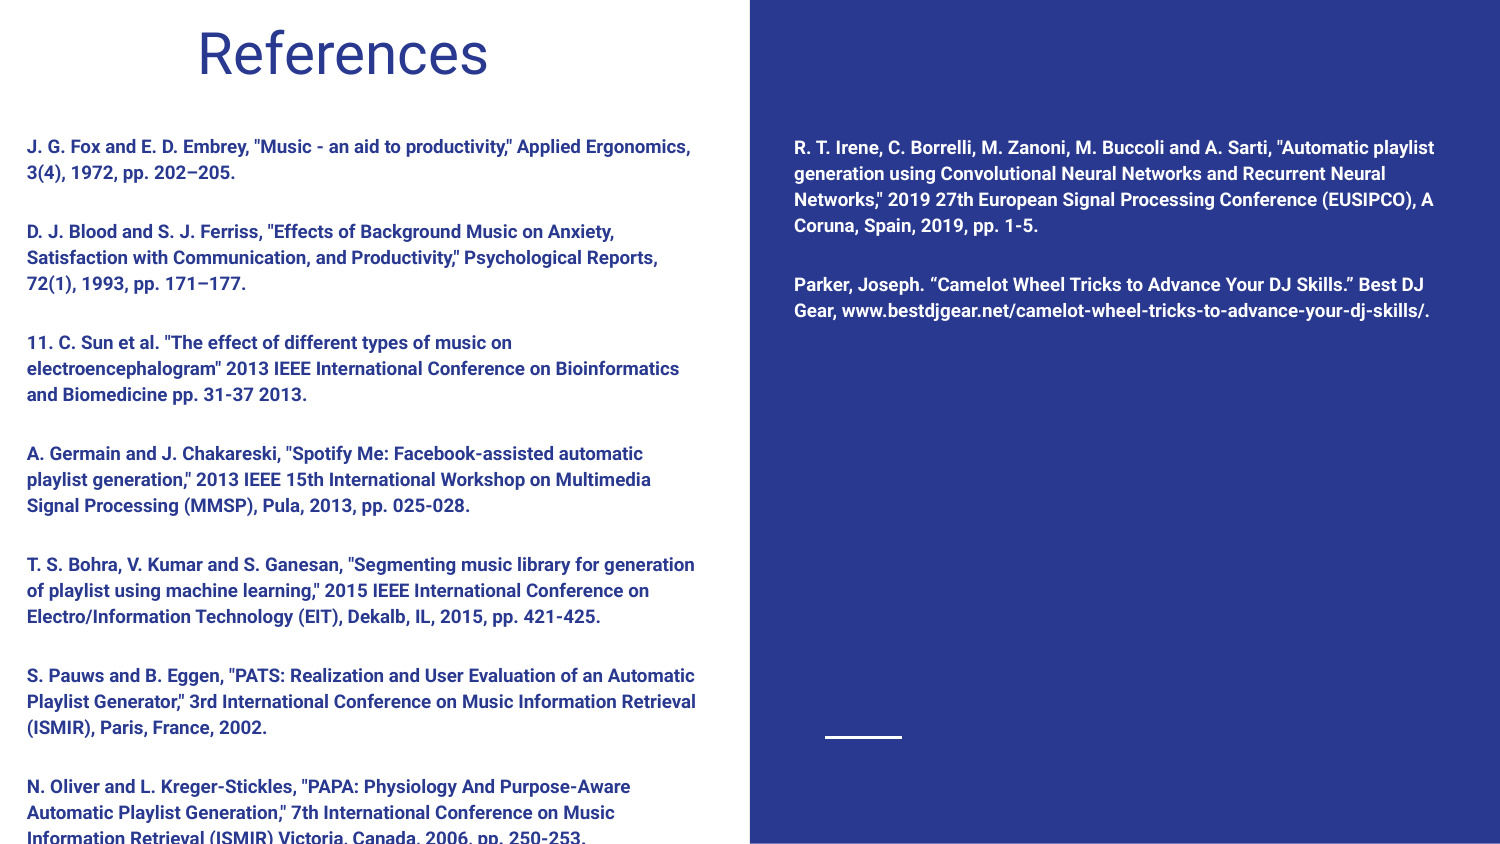

# References
R. T. Irene, C. Borrelli, M. Zanoni, M. Buccoli and A. Sarti, "Automatic playlist generation using Convolutional Neural Networks and Recurrent Neural Networks," 2019 27th European Signal Processing Conference (EUSIPCO), A Coruna, Spain, 2019, pp. 1-5.
Parker, Joseph. “Camelot Wheel Tricks to Advance Your DJ Skills.” Best DJ Gear, www.bestdjgear.net/camelot-wheel-tricks-to-advance-your-dj-skills/.

J. G. Fox and E. D. Embrey, "Music - an aid to productivity," Applied Ergonomics, 3(4), 1972, pp. 202–205.
D. J. Blood and S. J. Ferriss, "Effects of Background Music on Anxiety, Satisfaction with Communication, and Productivity," Psychological Reports, 72(1), 1993, pp. 171–177.
11. C. Sun et al. "The effect of different types of music on electroencephalogram" 2013 IEEE International Conference on Bioinformatics and Biomedicine pp. 31-37 2013.
A. Germain and J. Chakareski, "Spotify Me: Facebook-assisted automatic playlist generation," 2013 IEEE 15th International Workshop on Multimedia Signal Processing (MMSP), Pula, 2013, pp. 025-028.
T. S. Bohra, V. Kumar and S. Ganesan, "Segmenting music library for generation of playlist using machine learning," 2015 IEEE International Conference on Electro/Information Technology (EIT), Dekalb, IL, 2015, pp. 421-425.
S. Pauws and B. Eggen, "PATS: Realization and User Evaluation of an Automatic Playlist Generator," 3rd International Conference on Music Information Retrieval (ISMIR), Paris, France, 2002.
N. Oliver and L. Kreger-Stickles, "PAPA: Physiology And Purpose-Aware Automatic Playlist Generation," 7th International Conference on Music Information Retrieval (ISMIR) Victoria, Canada, 2006, pp. 250-253.